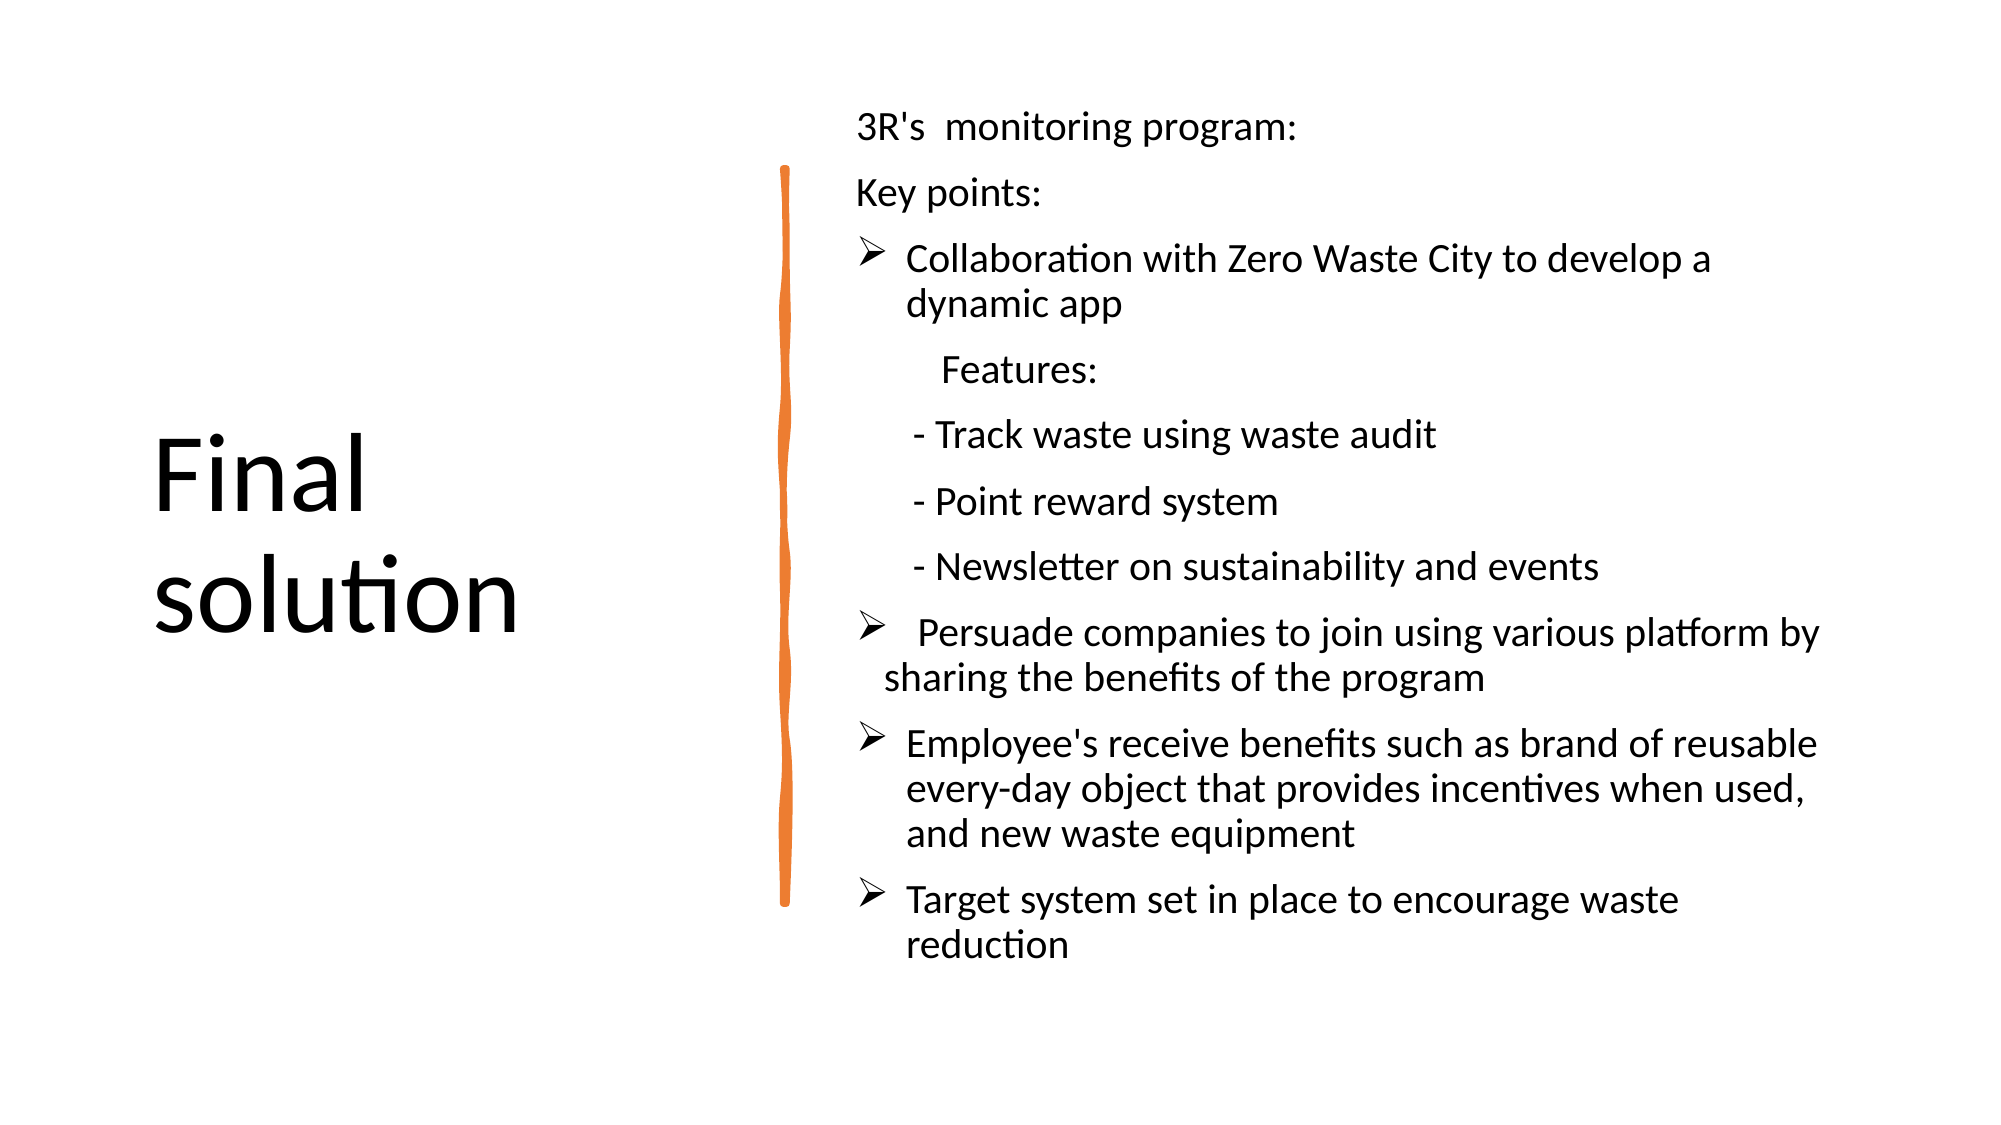

# Final solution
3R's  monitoring program:
Key points:
Collaboration with Zero Waste City to develop a dynamic app
         Features:
      - Track waste using waste audit
      - Point reward system
      - Newsletter on sustainability and events
   Persuade companies to join using various platform by sharing the benefits of the program
Employee's receive benefits such as brand of reusable every-day object that provides incentives when used, and new waste equipment
Target system set in place to encourage waste reduction